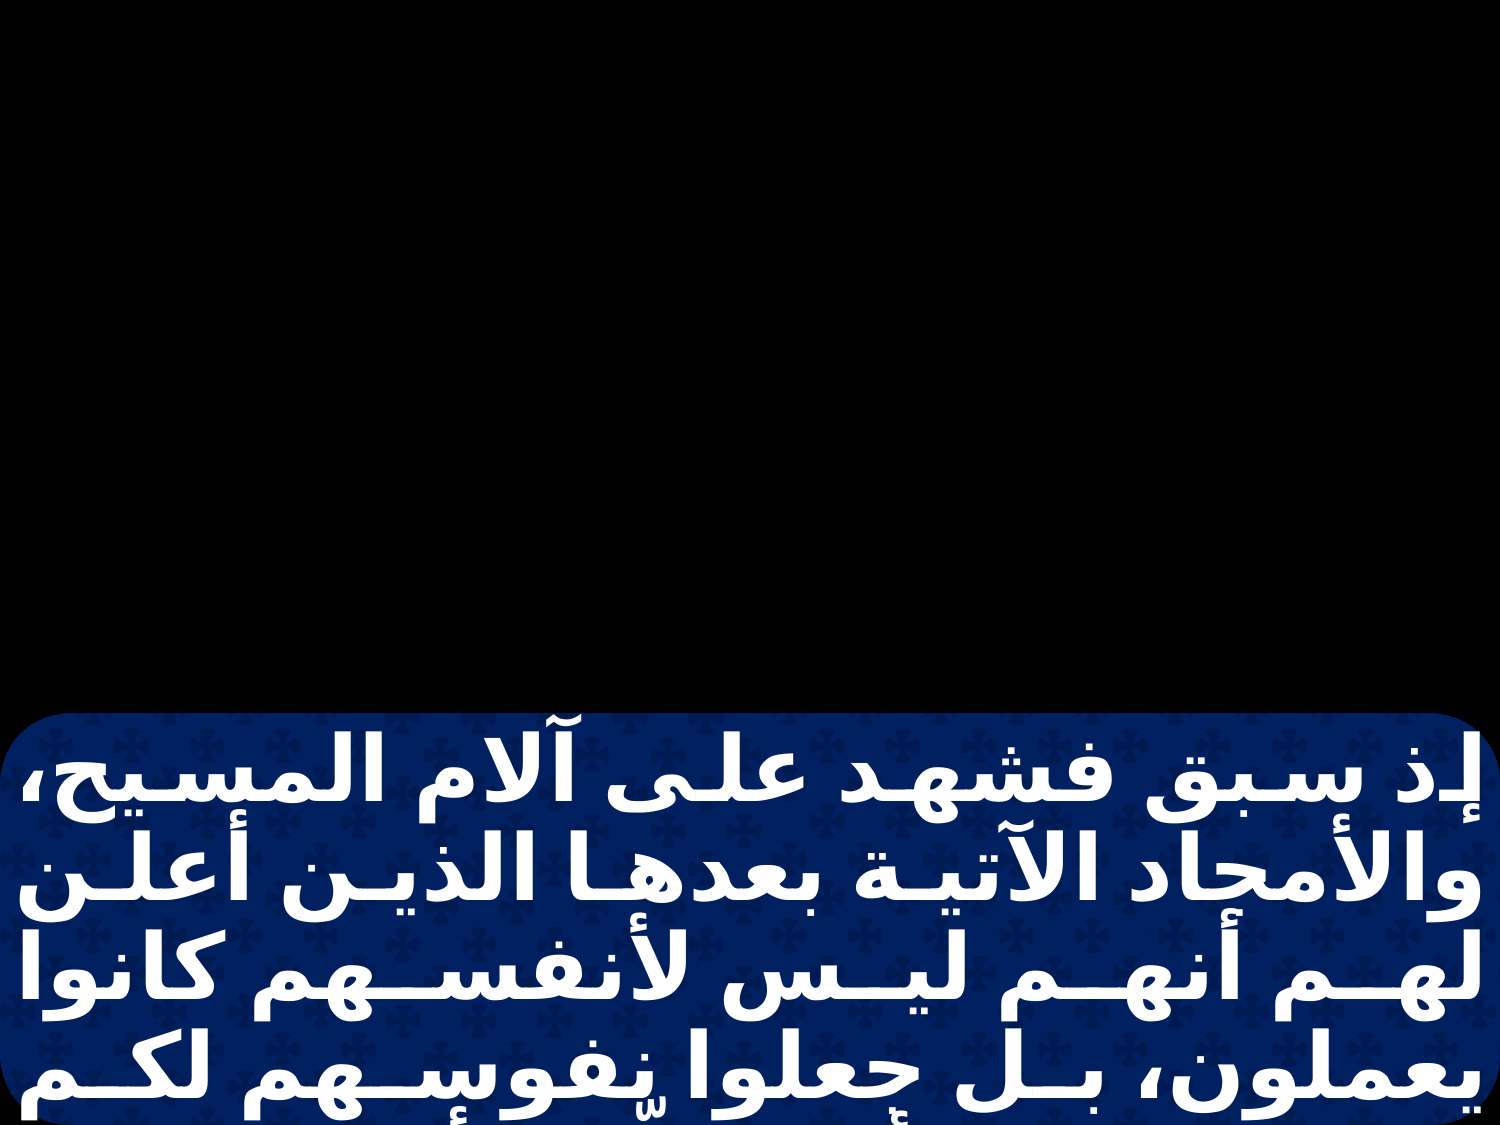

إذ سبق فشهد على آلام المسيح، والأمجاد الآتية بعدها الذين أعلن لهم أنهم ليس لأنفسهم كانوا يعملون، بل جعلوا نفوسهم لكم خدامًا بِهذِهِ الأمور الّتي أخبرتم بها أنتم الآن، بواسطة الّذين بشروكم